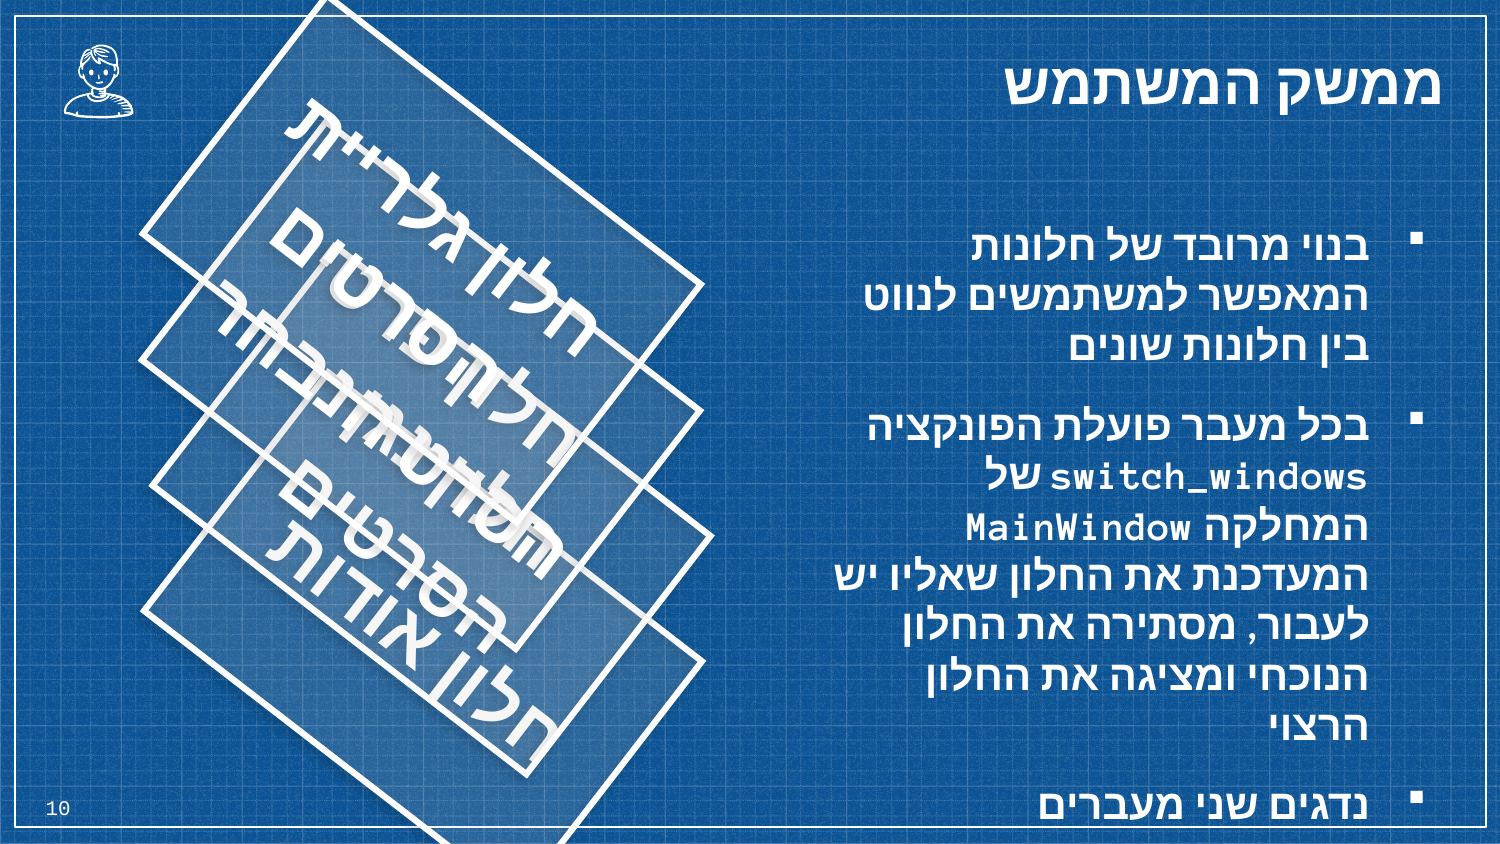

ממשק המשתמש

חלון גלריית הסרטים
בנוי מרובד של חלונות המאפשר למשתמשים לנווט בין חלונות שונים
בכל מעבר פועלת הפונקציה switch_windows של המחלקה MainWindow המעדכנת את החלון שאליו יש לעבור, מסתירה את החלון הנוכחי ומציגה את החלון הרצוי
נדגים שני מעברים

חלון פרטי הסרט הנבחר
חלון נגן הסרטים
חלון אודות
10